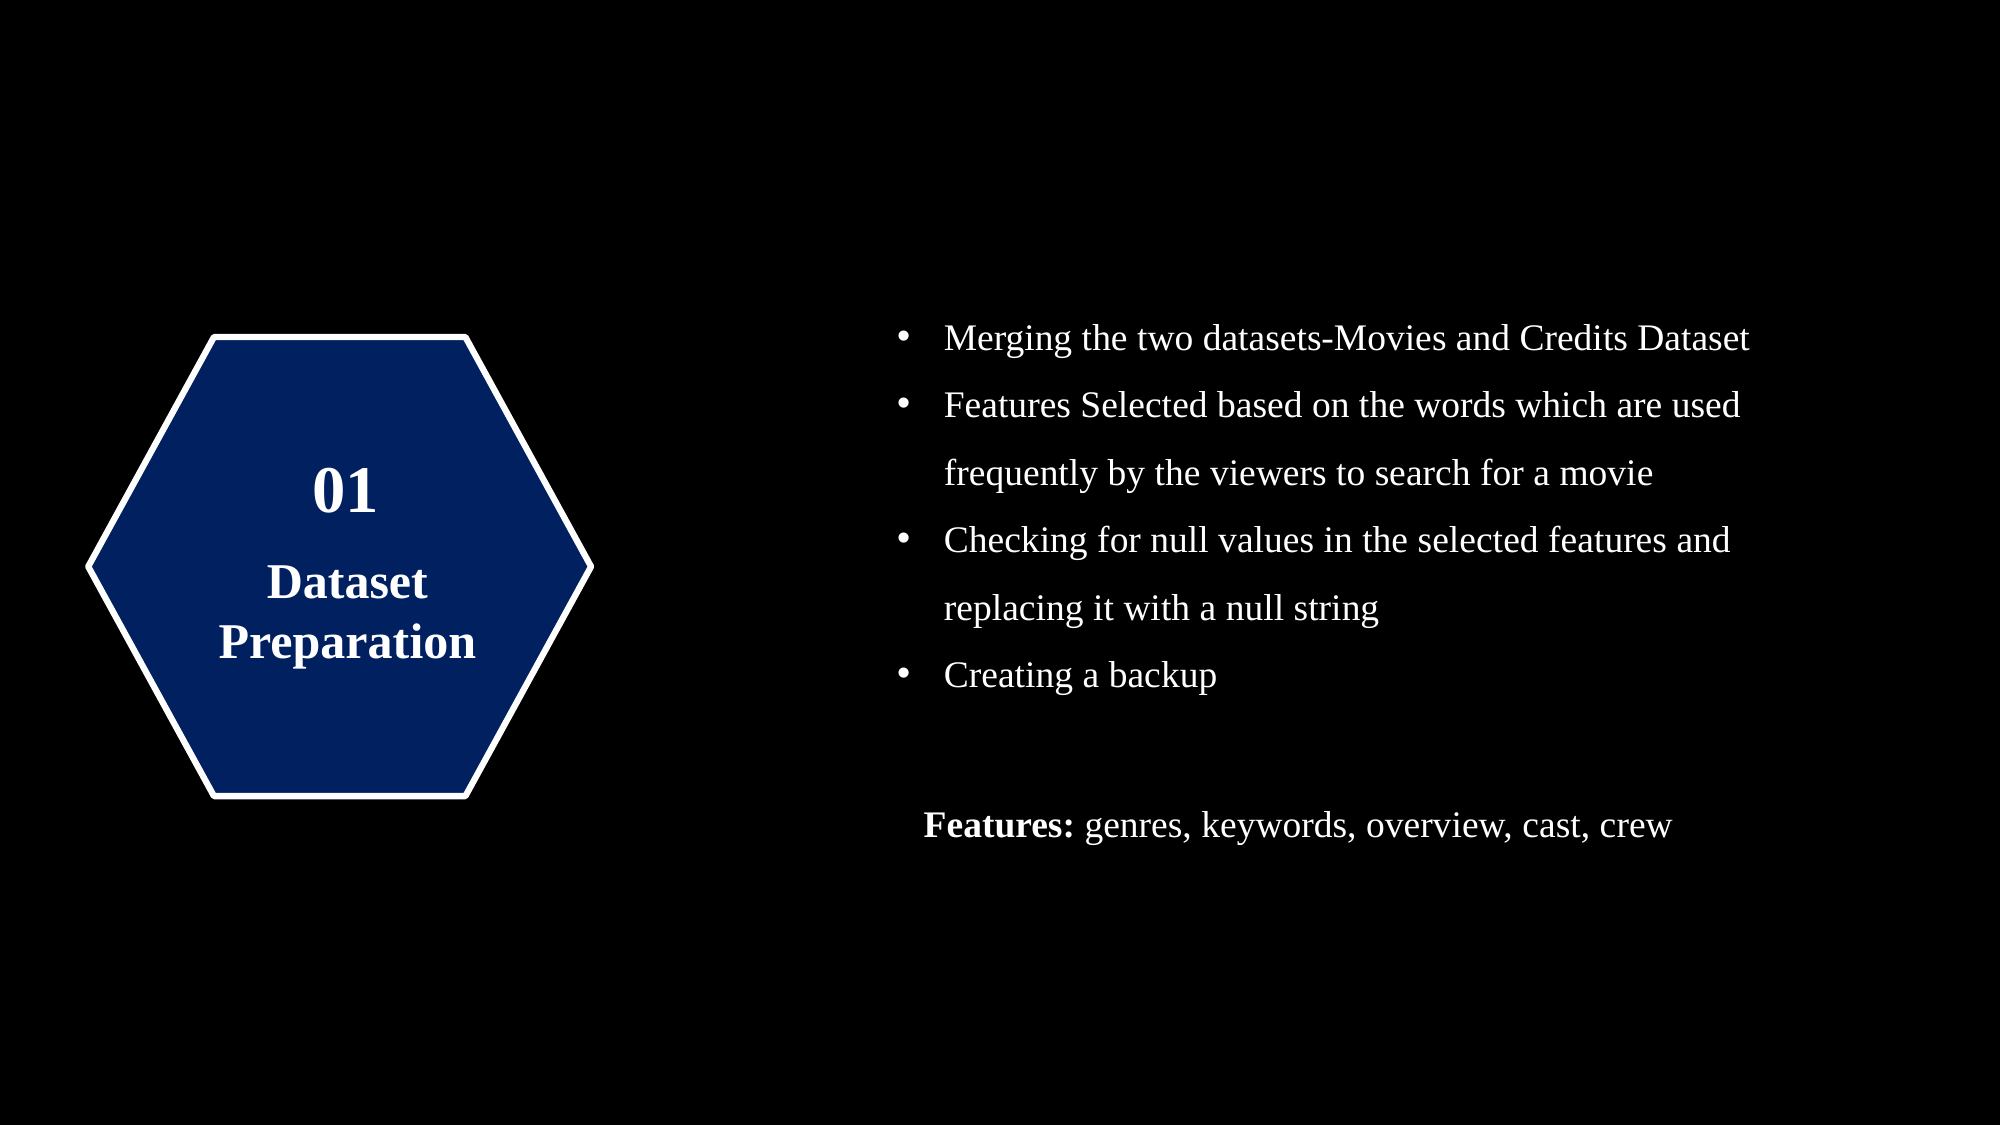

Merging the two datasets-Movies and Credits Dataset
Features Selected based on the words which are used frequently by the viewers to search for a movie
Checking for null values in the selected features and replacing it with a null string
Creating a backup

01
Dataset Preparation
Features: genres, keywords, overview, cast, crew